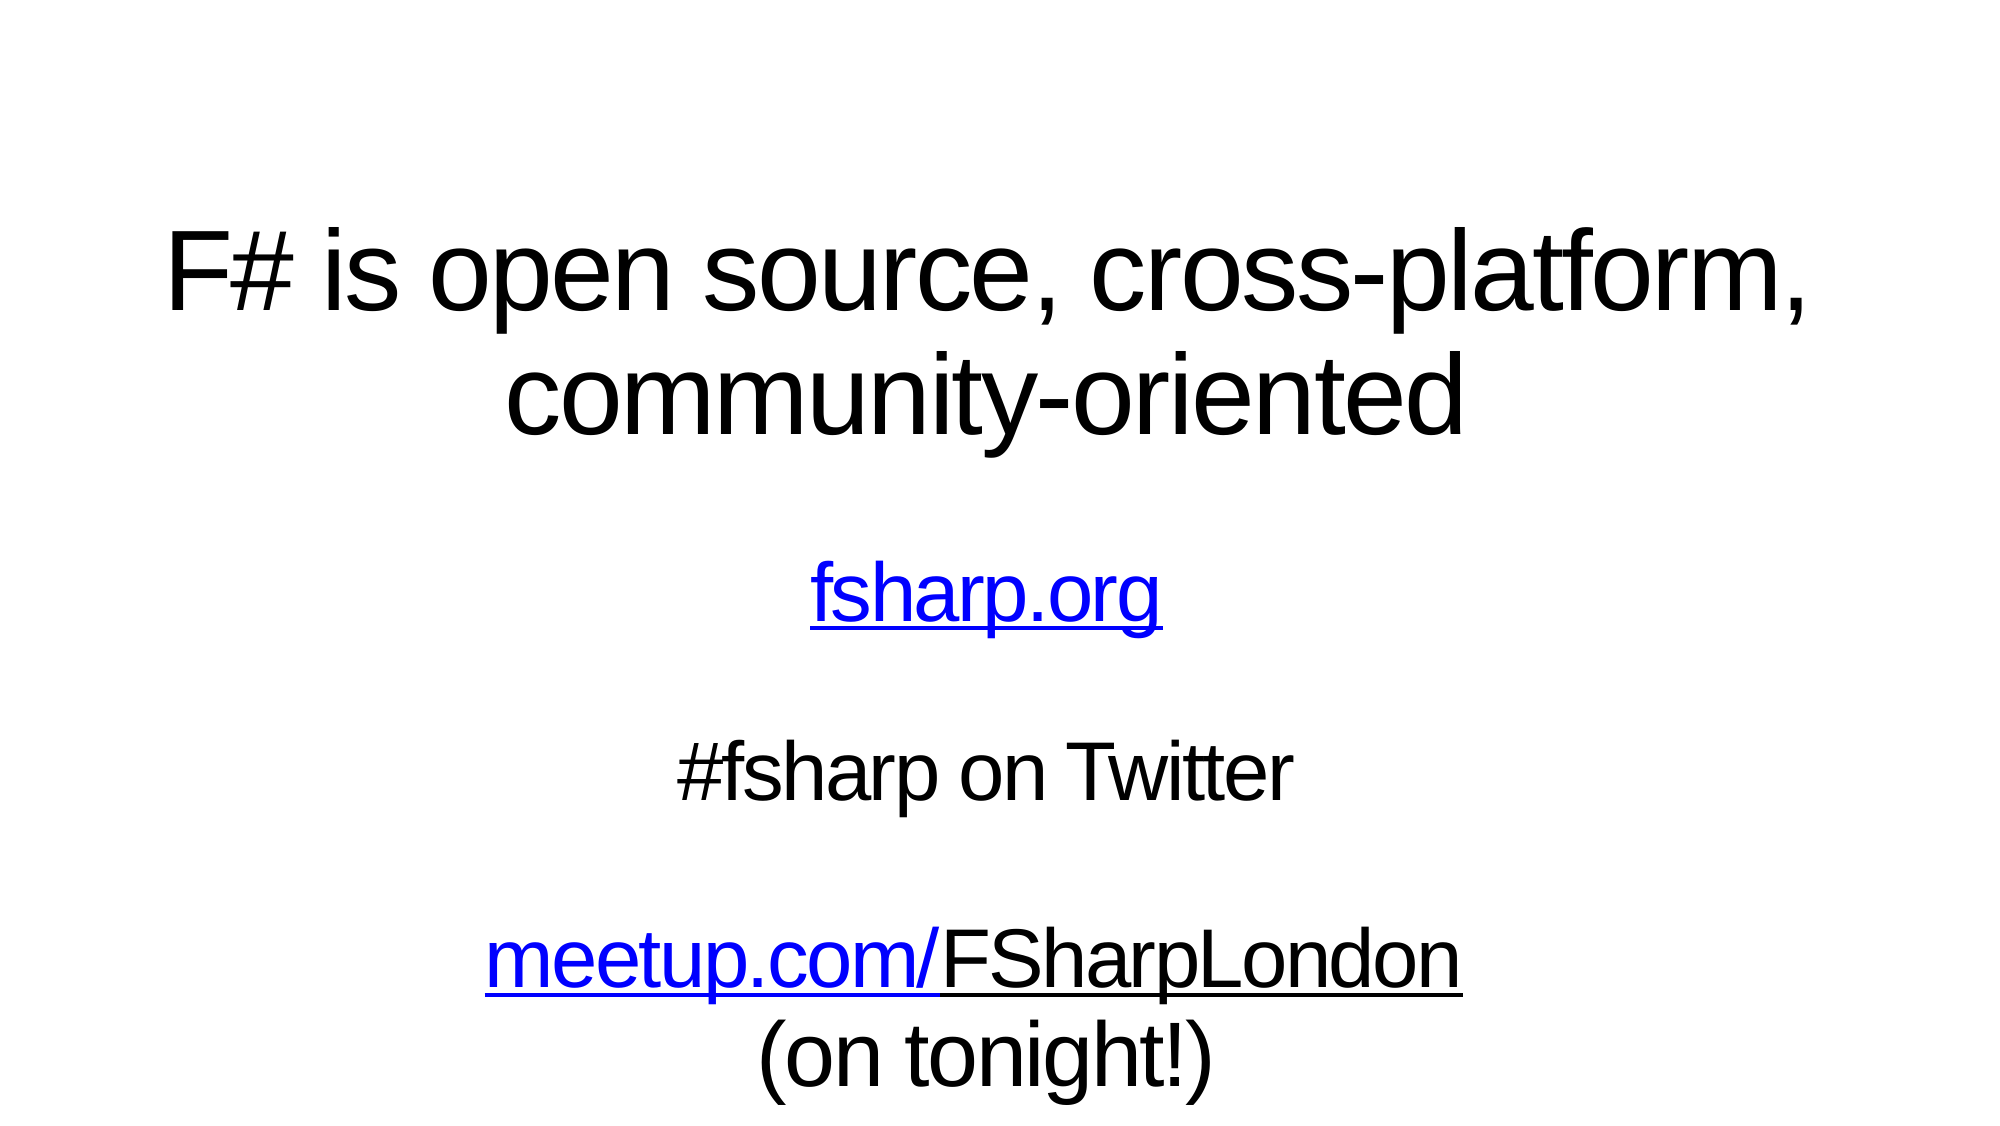

# F# is open source, cross-platform, community-oriented fsharp.org #fsharp on Twitter meetup.com/FSharpLondon (on tonight!)